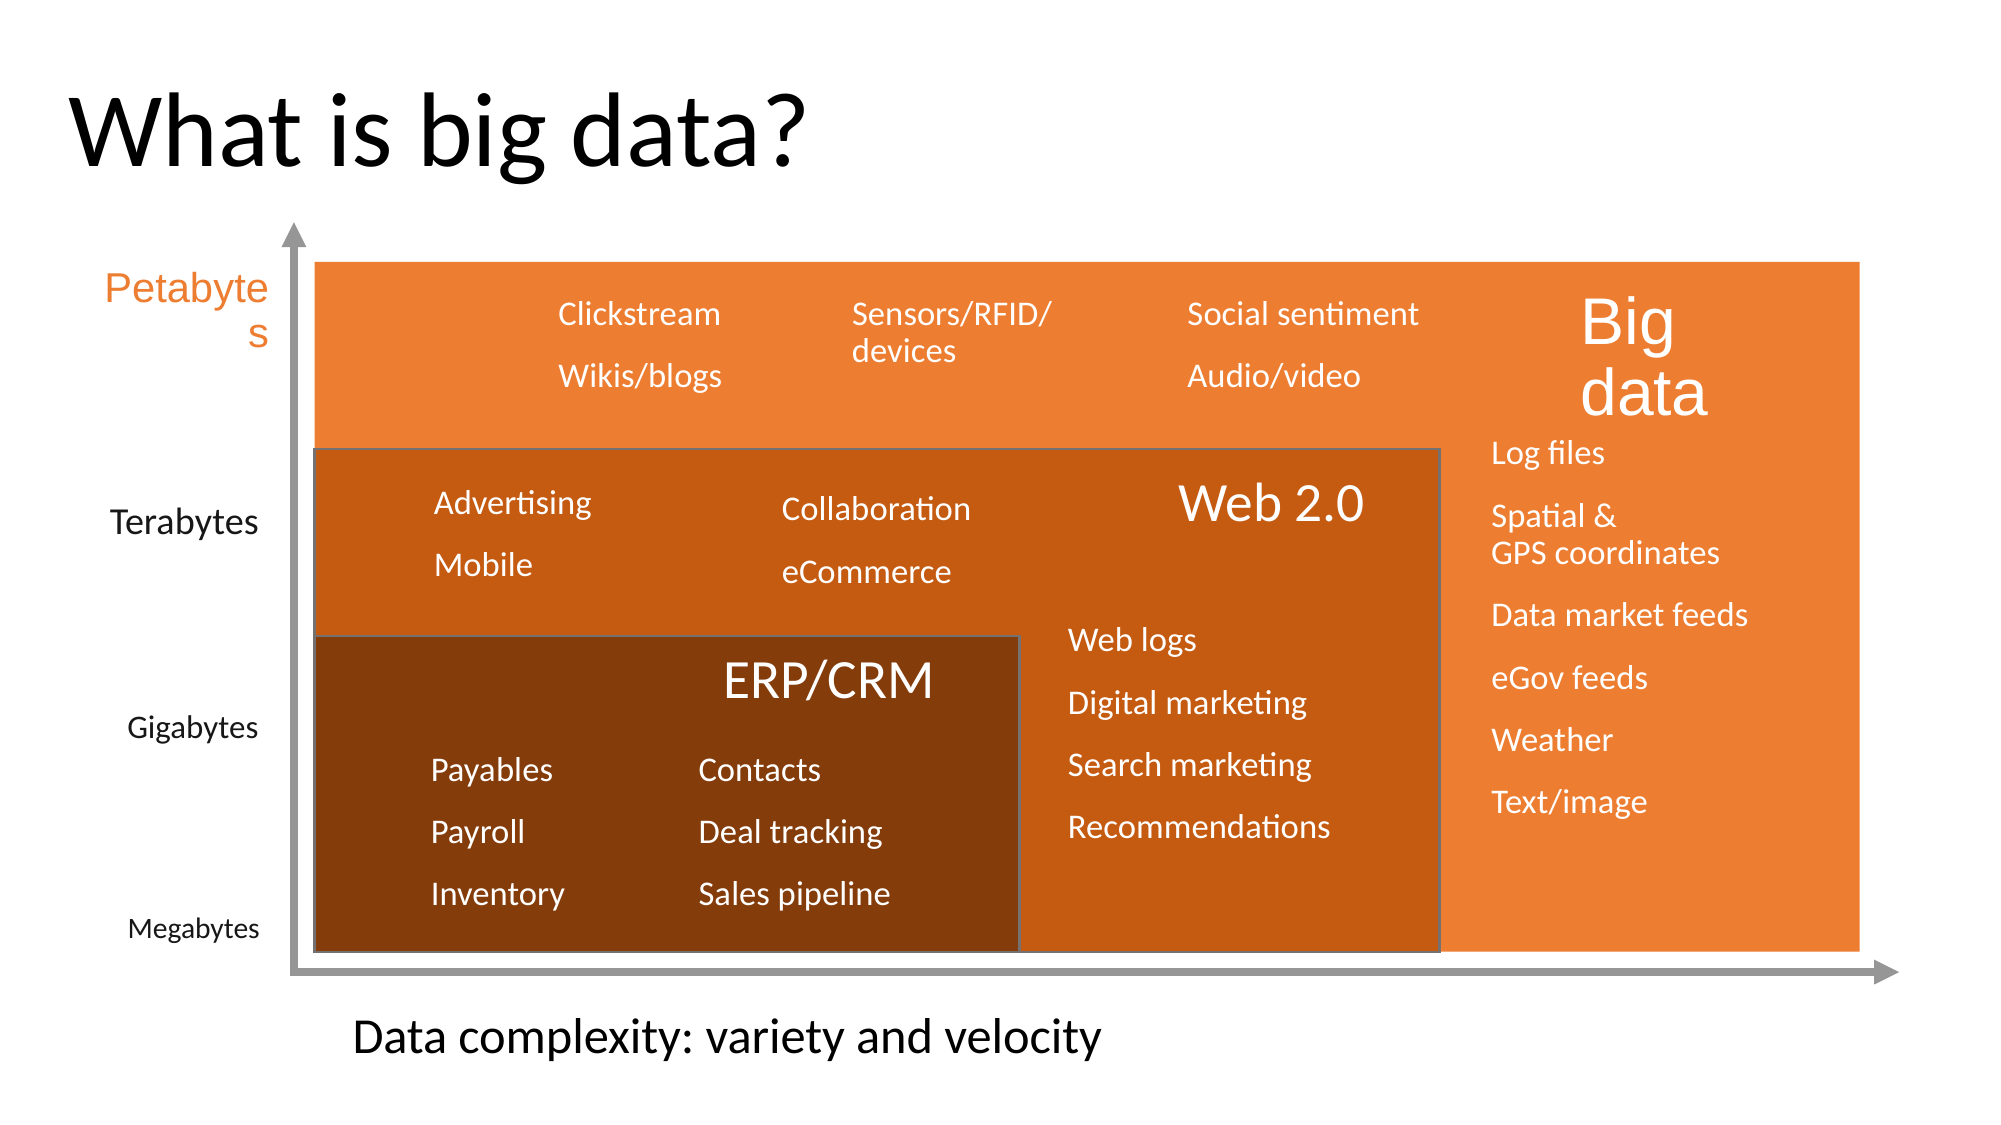

What is big data?

Big data
Clickstream
Wikis/blogs
Sensors/RFID/
devices
Social sentiment
Audio/video

Log files
Spatial &
GPS coordinates
Data market feeds
eGov feeds
Weather
Text/image
Petabytes

Web 2.0
Advertising
Mobile
Collaboration
eCommerce

Web logs
Digital marketing
Search marketing
Recommendations
Terabytes
ERP/CRM

Payables
Payroll
Inventory
Contacts
Deal tracking
Sales pipeline
Gigabytes
Megabytes
Data complexity: variety and velocity